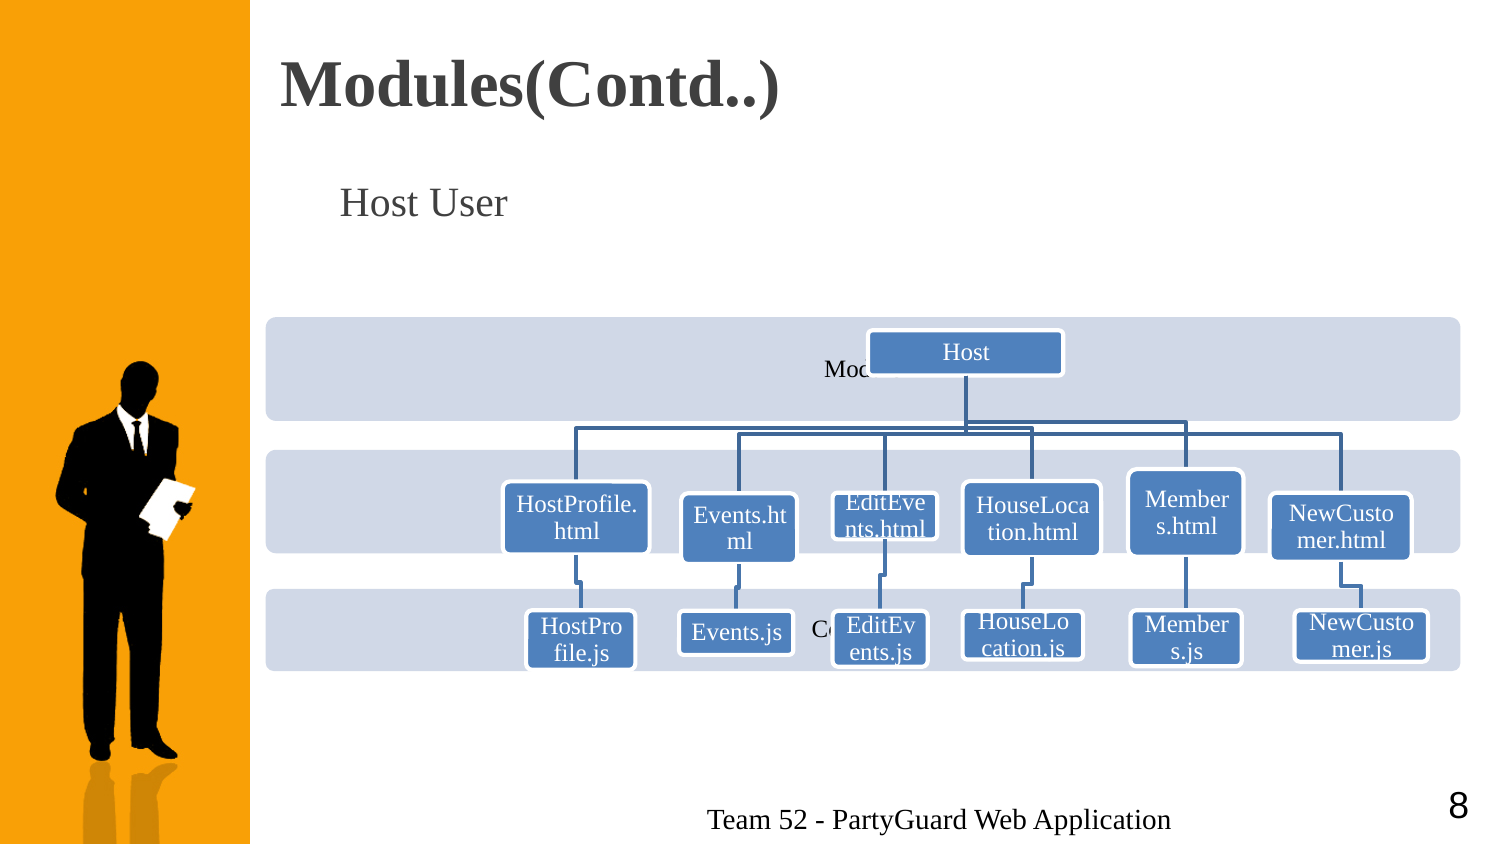

# Modules(Contd..)
Host User
Controller
View
Module
Host
HostProfile.html
HostProfile.js
Events.html
Events.js
EditEvents.html
EditEvents.js
HouseLocation.html
HouseLocation.js
Members.html
Members.js
NewCustomer.html
NewCustomer.js
8
Team 52 - PartyGuard Web Application